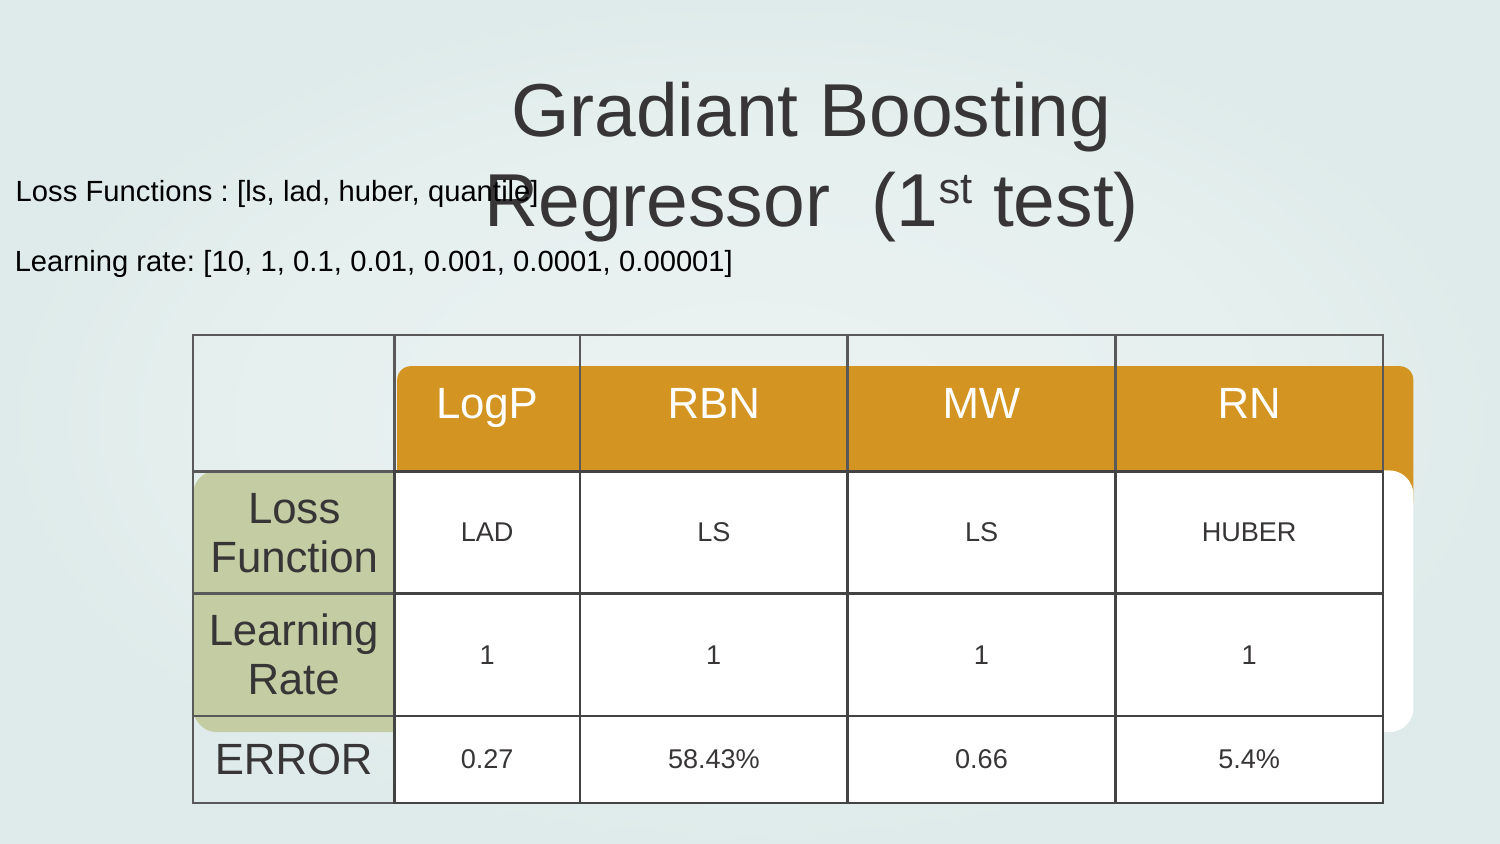

# Gradiant Boosting Regressor  (1st test)
Loss Functions : [ls, lad, huber, quantile]
Learning rate: [10, 1, 0.1, 0.01, 0.001, 0.0001, 0.00001]
|  | LogP | RBN | MW | RN |
| --- | --- | --- | --- | --- |
| Loss Function | LAD | LS | LS | HUBER |
| Learning Rate | 1 | 1 | 1 | 1 |
| ERROR | 0.27 | 58.43% | 0.66 | 5.4% |